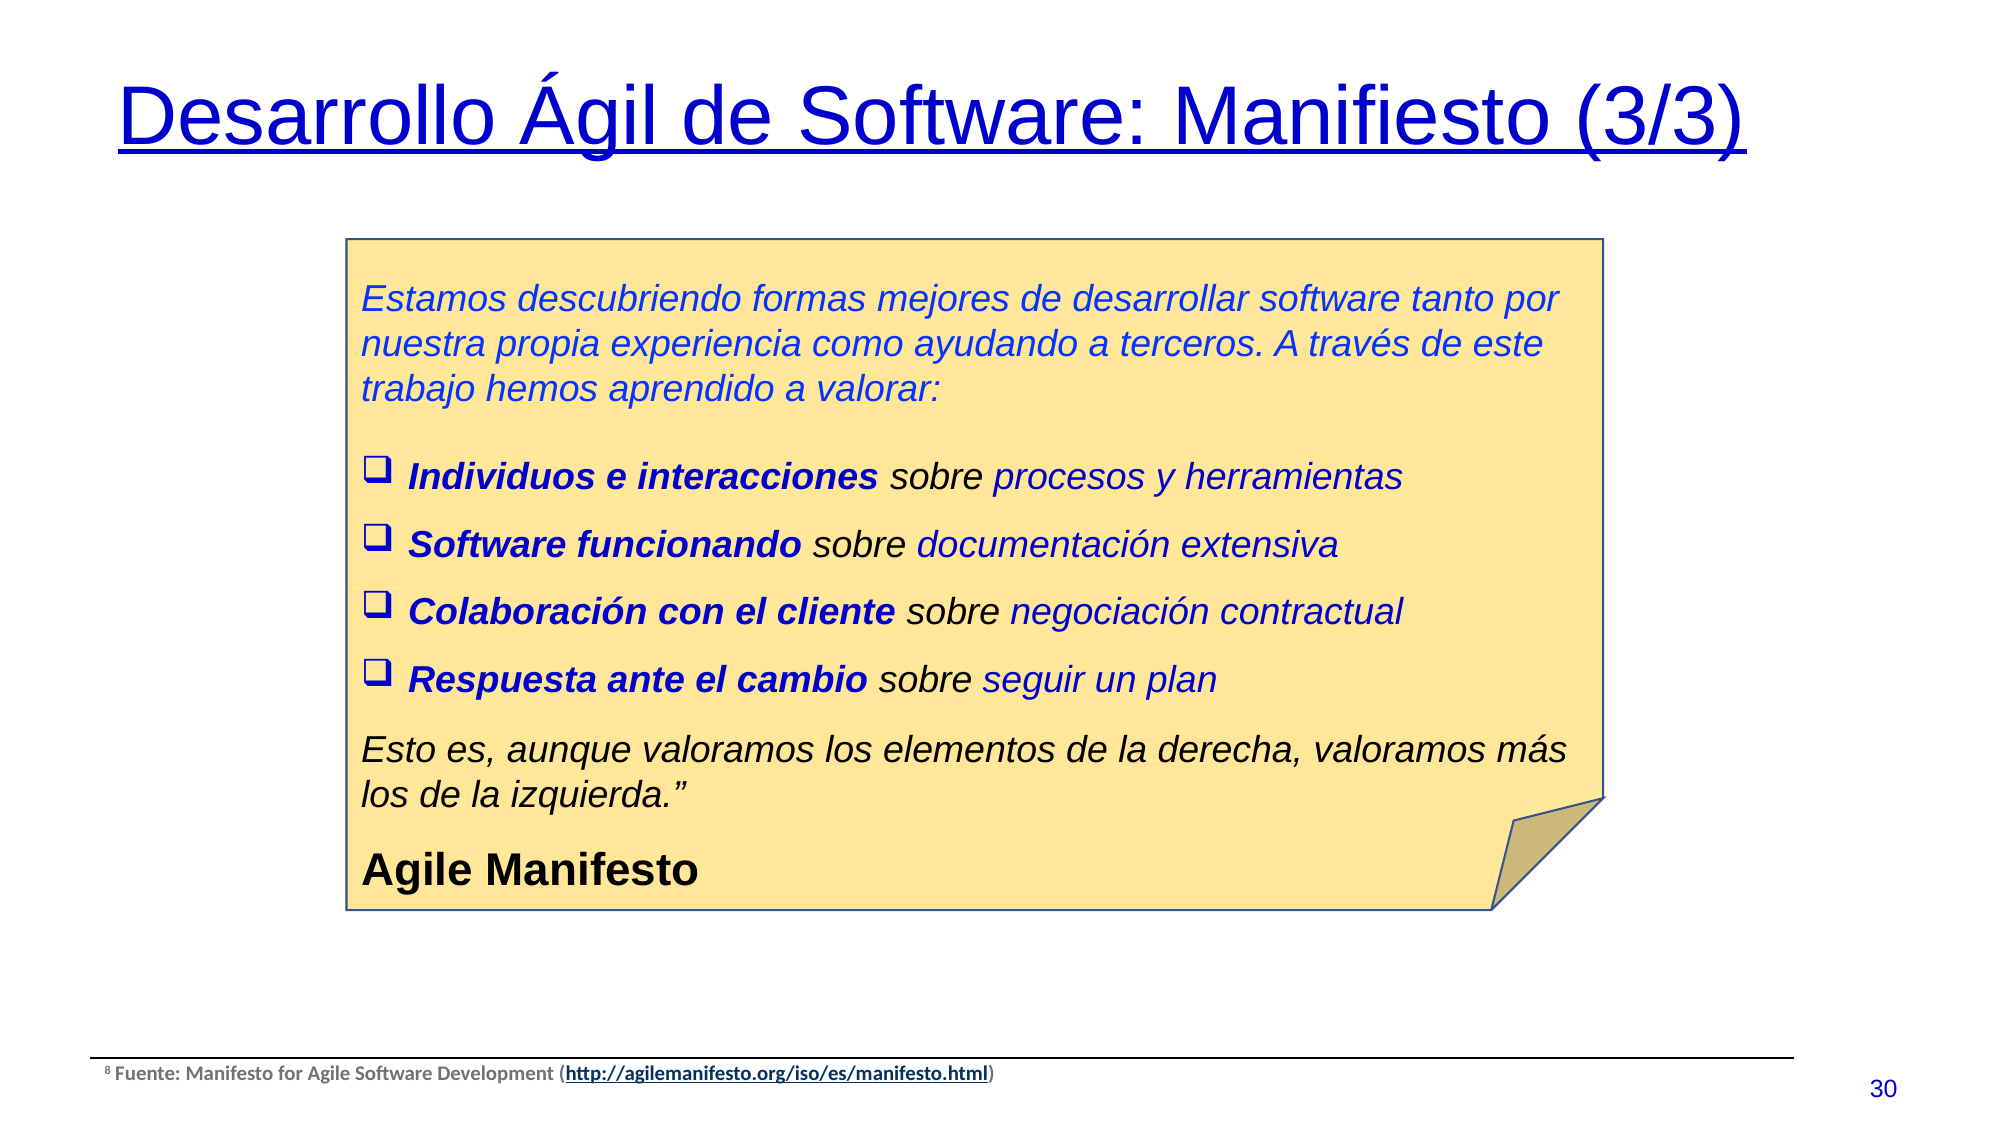

# Desarrollo Ágil de Software: Manifiesto (3/3)

Estamos descubriendo formas mejores de desarrollar software tanto por nuestra propia experiencia como ayudando a terceros. A través de este trabajo hemos aprendido a valorar:
Individuos e interacciones sobre procesos y herramientas
Software funcionando sobre documentación extensiva
Colaboración con el cliente sobre negociación contractual
Respuesta ante el cambio sobre seguir un plan
Esto es, aunque valoramos los elementos de la derecha, valoramos más los de la izquierda.”
Agile Manifesto
| 8 Fuente: Manifesto for Agile Software Development (http://agilemanifesto.org/iso/es/manifesto.html) |
| --- |
30